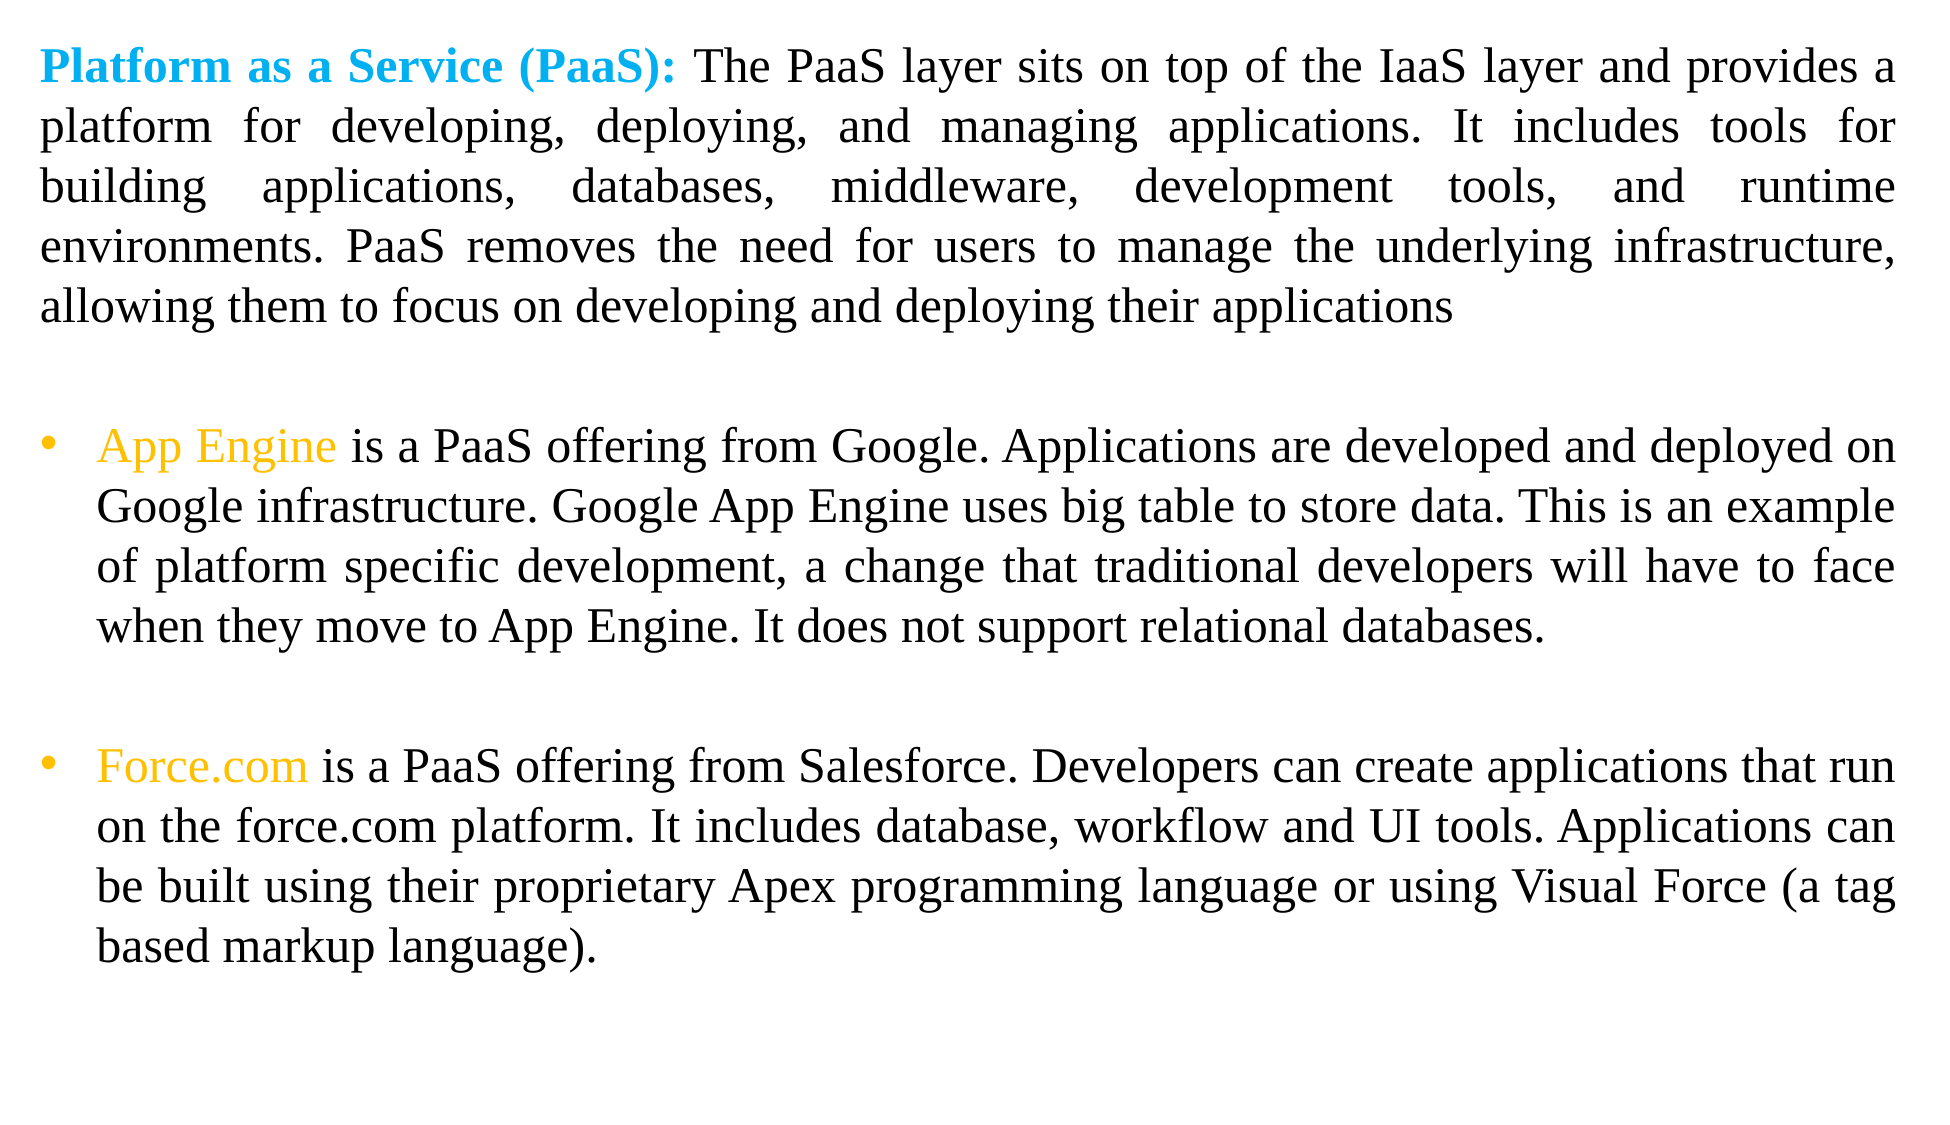

Platform as a Service (PaaS): The PaaS layer sits on top of the IaaS layer and provides a platform for developing, deploying, and managing applications. It includes tools for building applications, databases, middleware, development tools, and runtime environments. PaaS removes the need for users to manage the underlying infrastructure, allowing them to focus on developing and deploying their applications

App Engine is a PaaS offering from Google. Applications are developed and deployed on Google infrastructure. Google App Engine uses big table to store data. This is an example of platform specific development, a change that traditional developers will have to face when they move to App Engine. It does not support relational databases.

Force.com is a PaaS offering from Salesforce. Developers can create applications that run on the force.com platform. It includes database, workflow and UI tools. Applications can be built using their proprietary Apex programming language or using Visual Force (a tag based markup language).